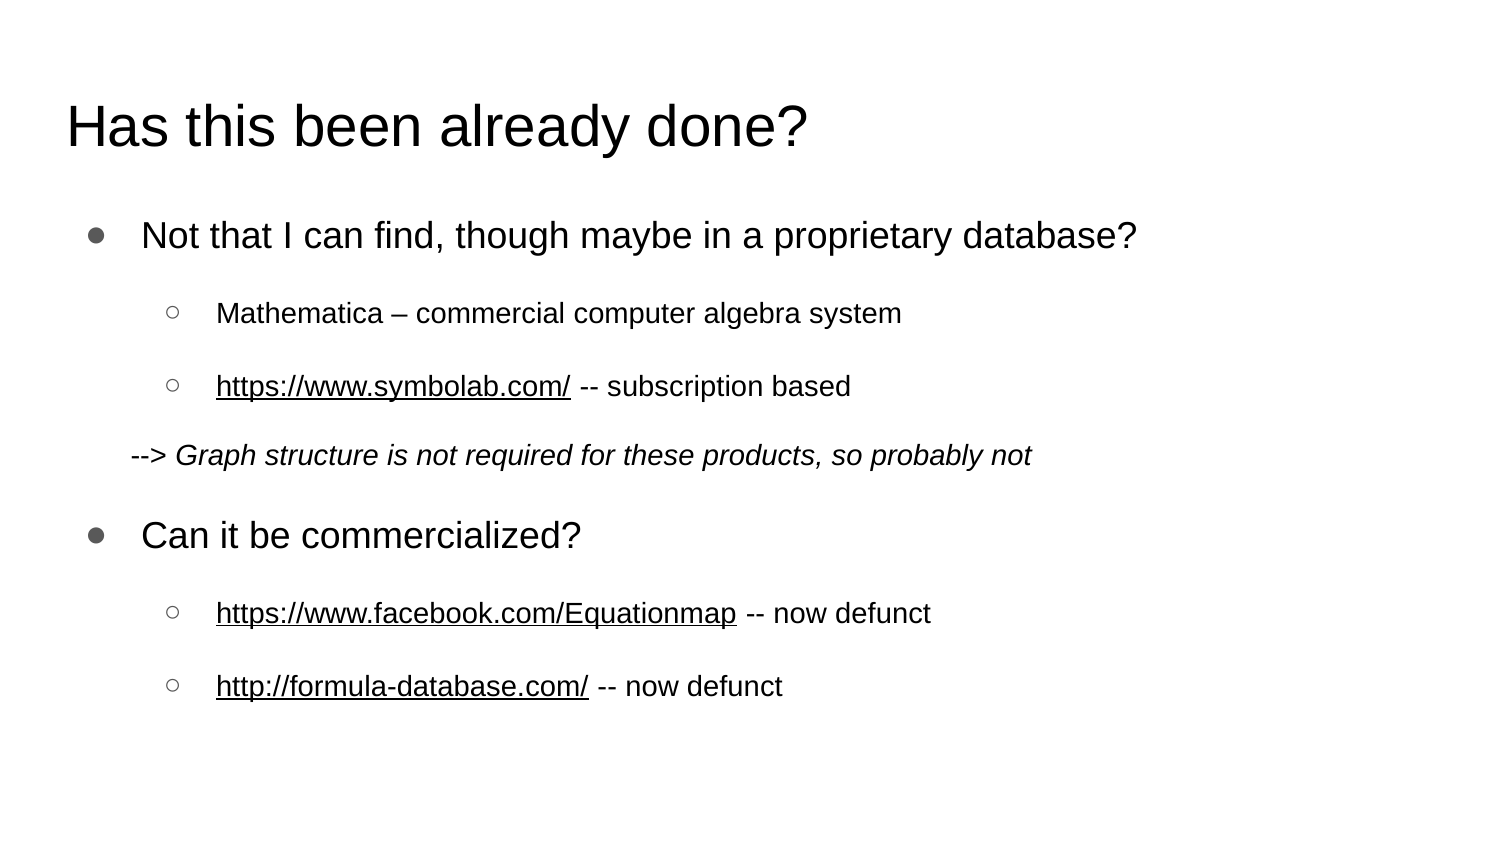

# Has this been already done?
Not that I can find, though maybe in a proprietary database?
Mathematica – commercial computer algebra system
https://www.symbolab.com/ -- subscription based

Can it be commercialized?
https://www.facebook.com/Equationmap -- now defunct
http://formula-database.com/ -- now defunct
--> Graph structure is not required for these products, so probably not